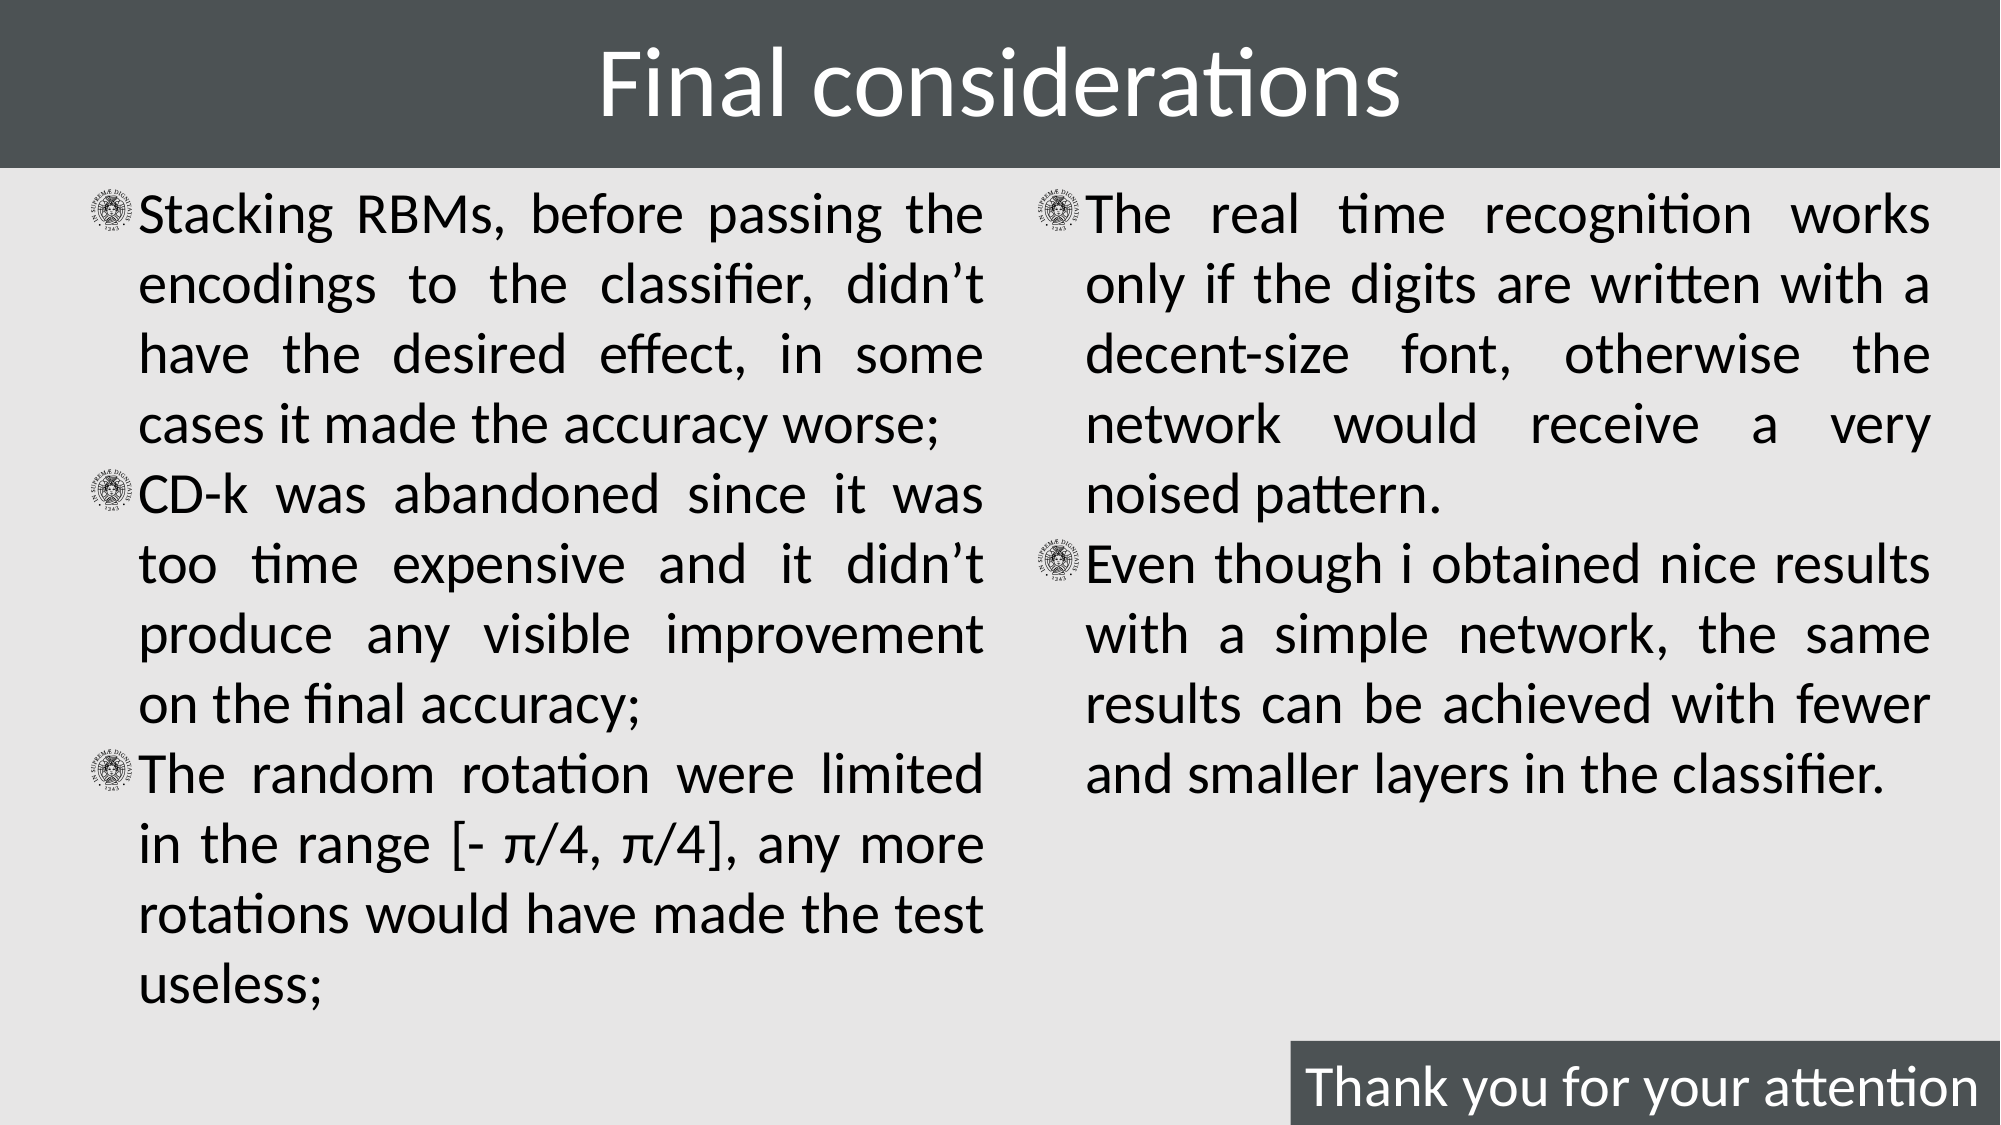

# Final considerations
Stacking RBMs, before passing the encodings to the classifier, didn’t have the desired effect, in some cases it made the accuracy worse;
CD-k was abandoned since it was too time expensive and it didn’t produce any visible improvement on the final accuracy;
The random rotation were limited in the range [- π/4, π/4], any more rotations would have made the test useless;
The real time recognition works only if the digits are written with a decent-size font, otherwise the network would receive a very noised pattern.
Even though i obtained nice results with a simple network, the same results can be achieved with fewer and smaller layers in the classifier.

Thank you for your attention